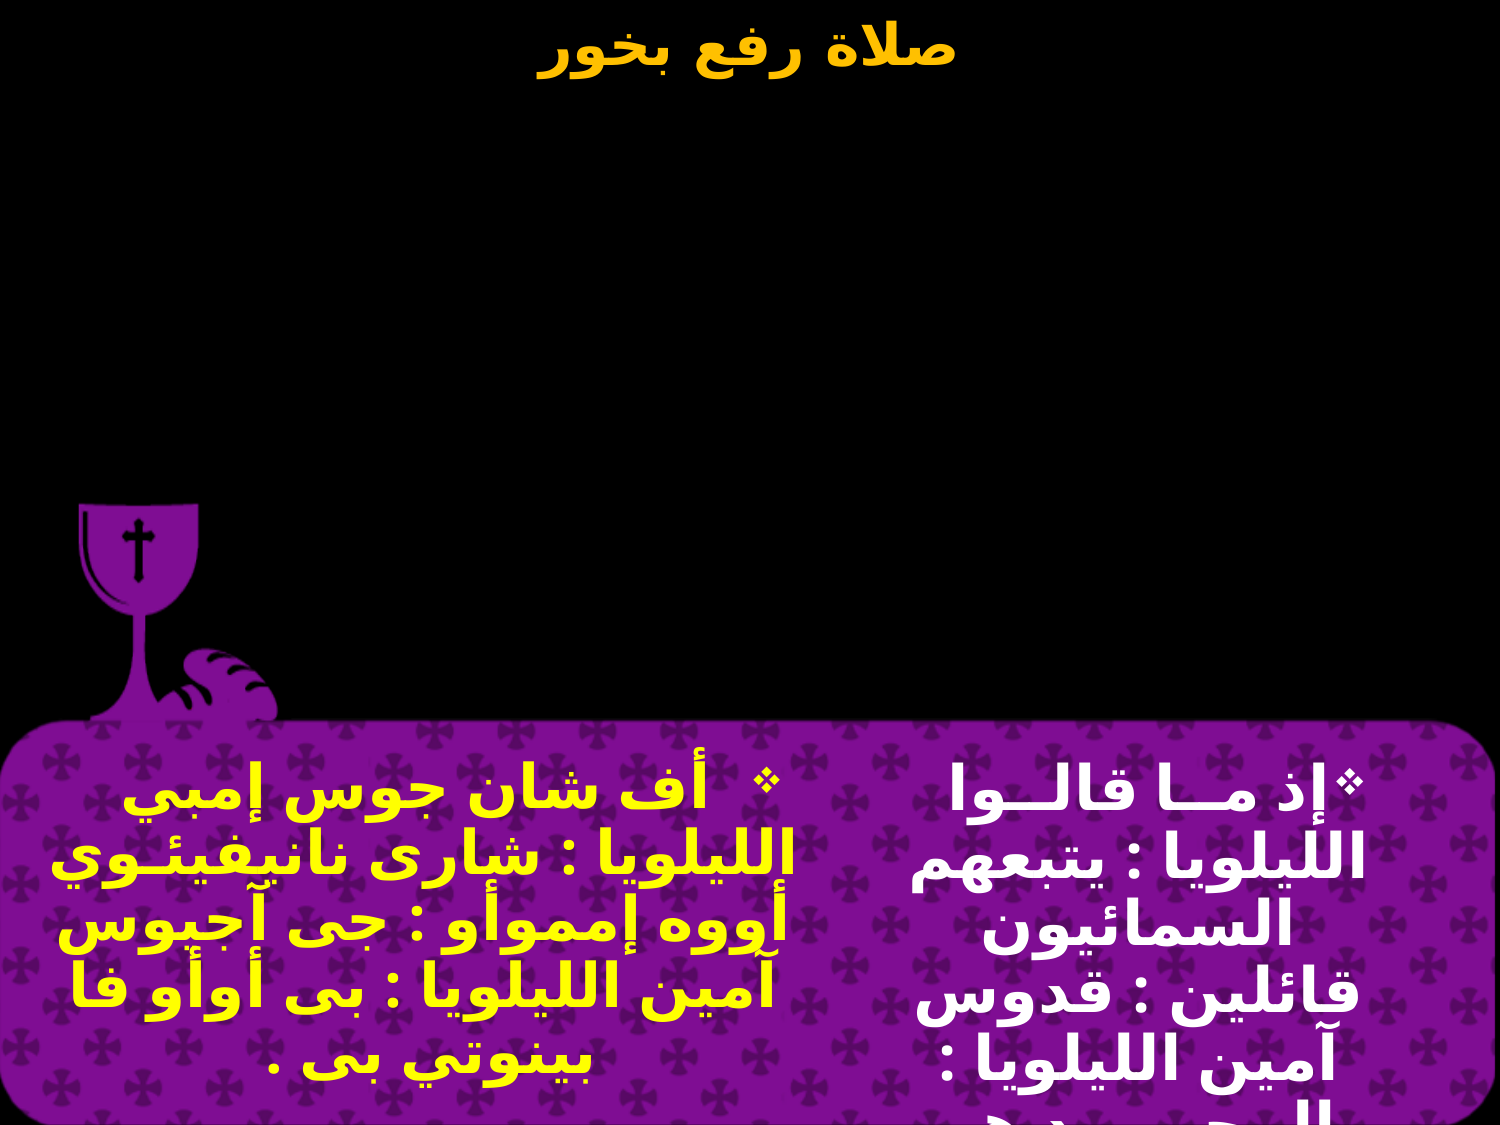

أف شان جوس إمبي الليلويا : شارى نانيفيئـوي أووه إمموأو : جى آجيوس آمين الليلويا : بى أوأو فا بينوتي بى .
إذ مــا قالــوا الليلويا : يتبعهم السمائيون قائلين : قدوس آمين الليلويا : المجــــــد هو لألهنــــــــا